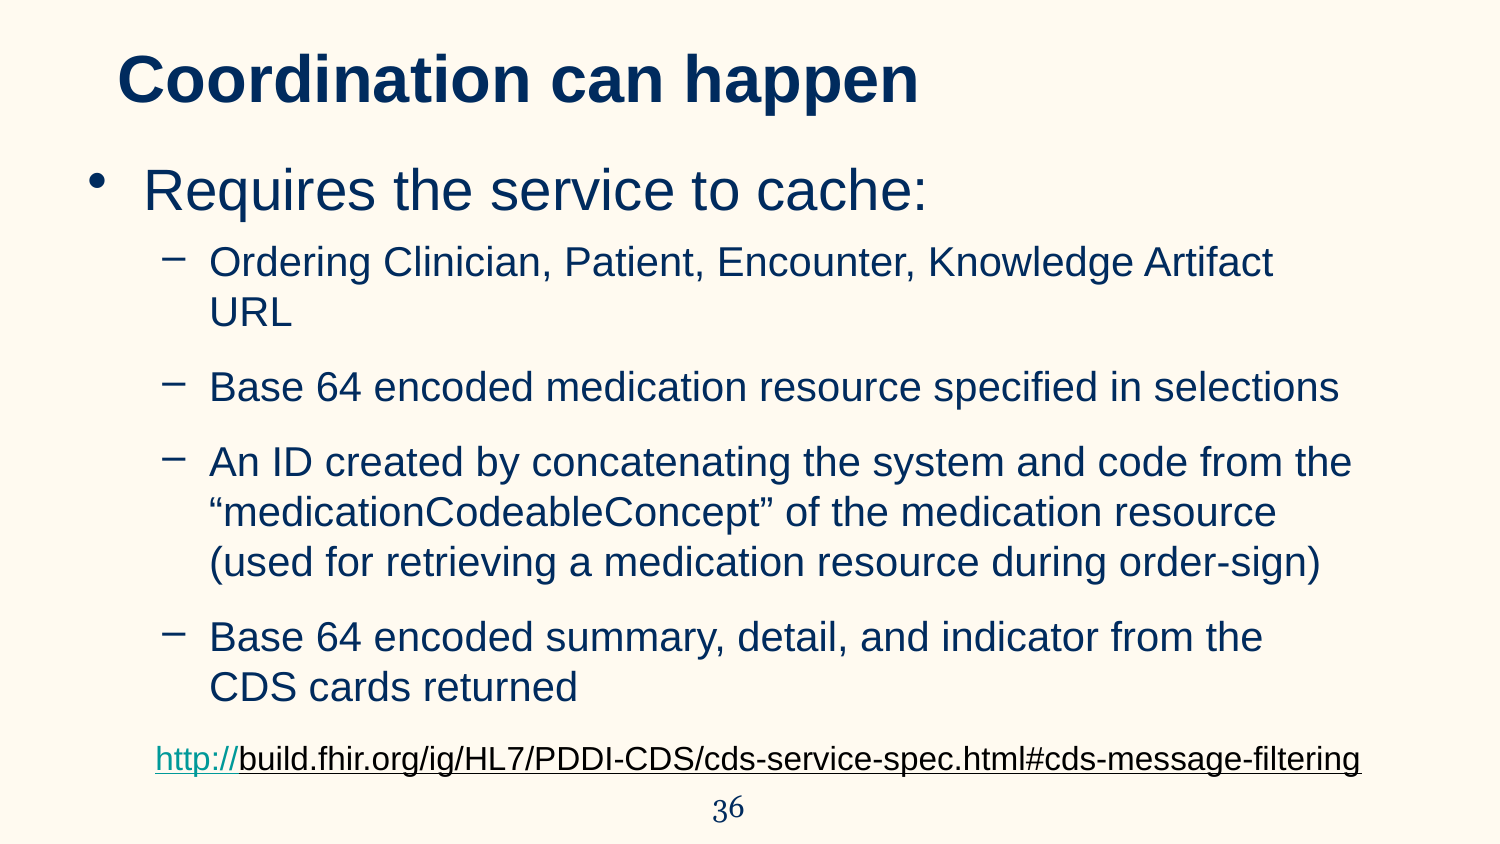

# Coordination can happen
Requires the service to cache:
Ordering Clinician, Patient, Encounter, Knowledge Artifact URL
Base 64 encoded medication resource specified in selections
An ID created by concatenating the system and code from the “medicationCodeableConcept” of the medication resource (used for retrieving a medication resource during order-sign)
Base 64 encoded summary, detail, and indicator from the CDS cards returned
http://build.fhir.org/ig/HL7/PDDI-CDS/cds-service-spec.html#cds-message-filtering